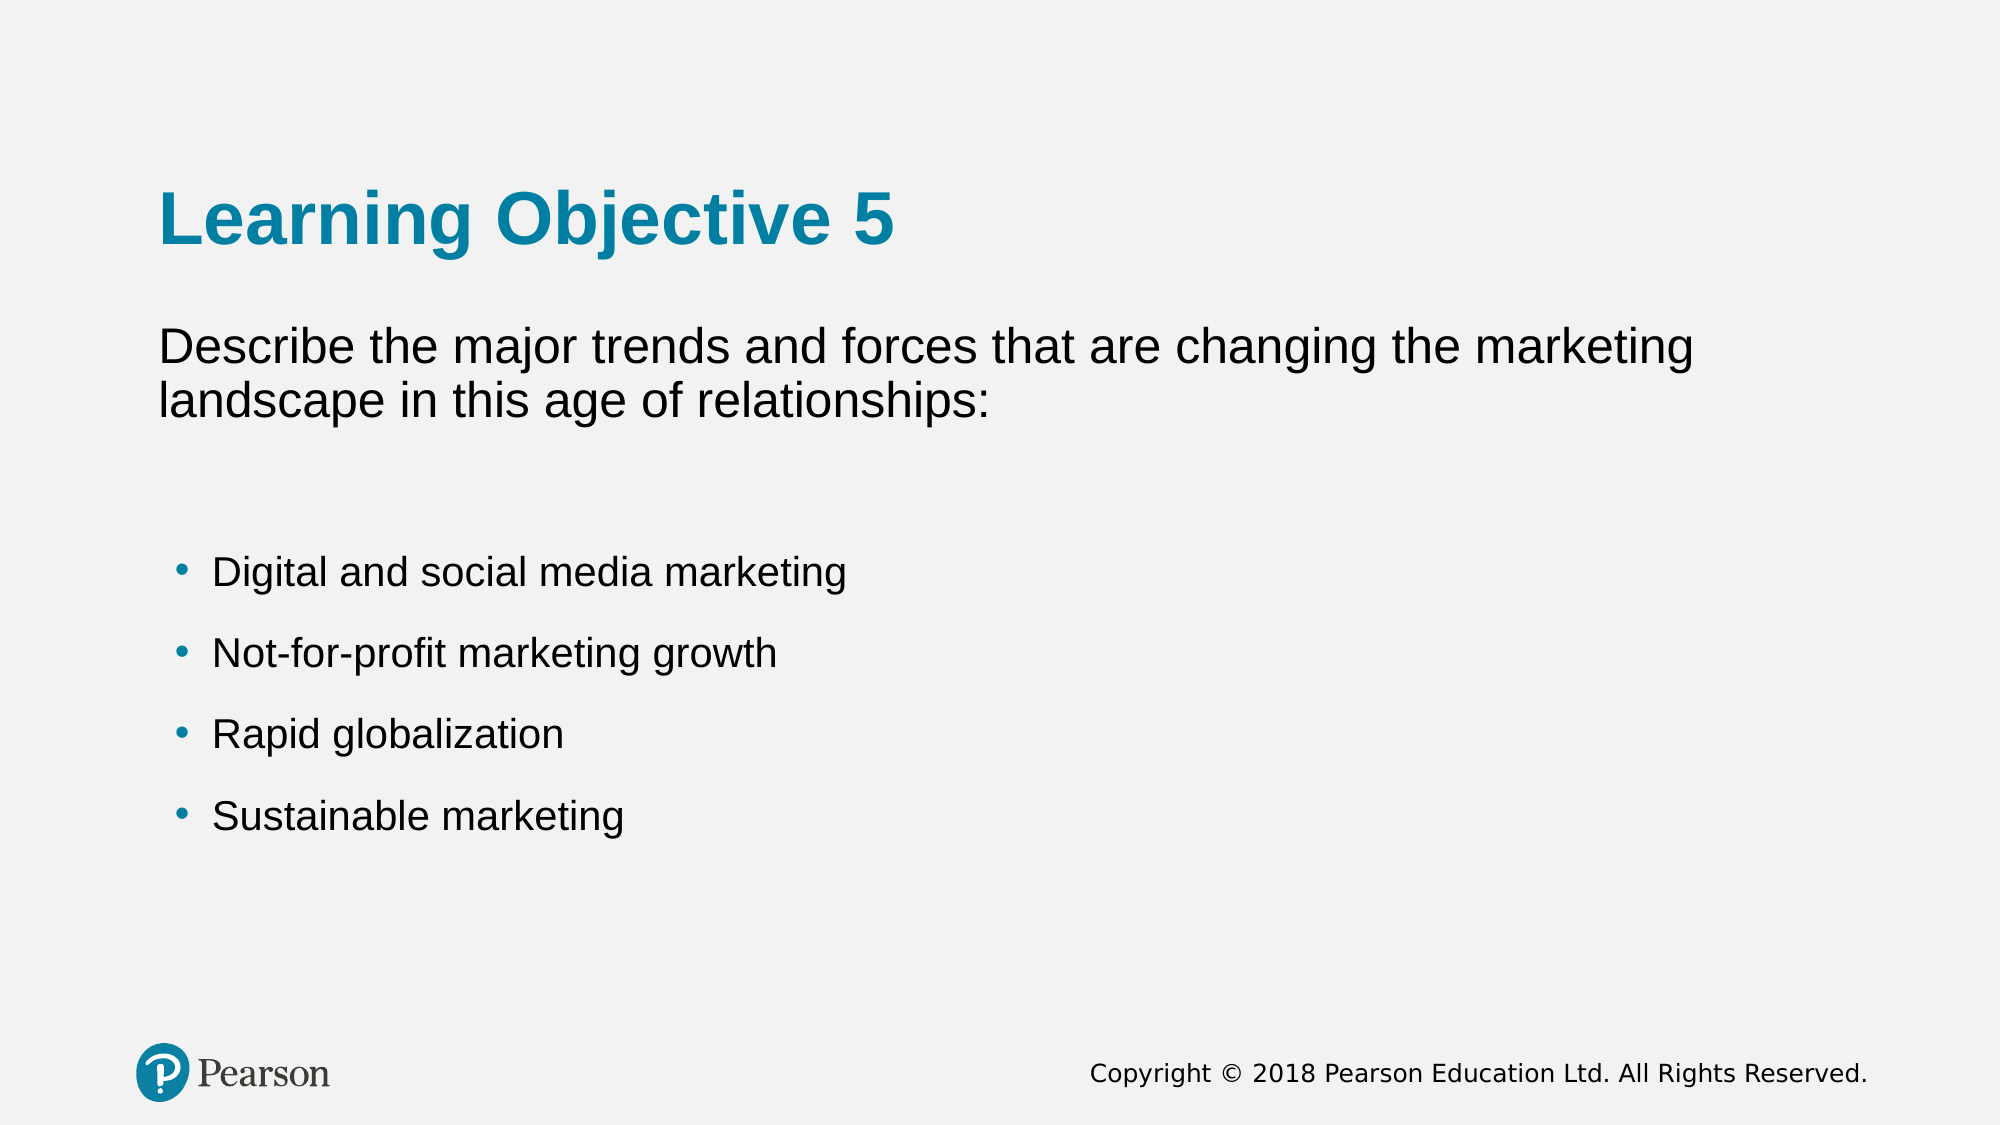

# Learning Objective 5
Describe the major trends and forces that are changing the marketing landscape in this age of relationships:

 Digital and social media marketing
 Not-for-profit marketing growth
 Rapid globalization
 Sustainable marketing